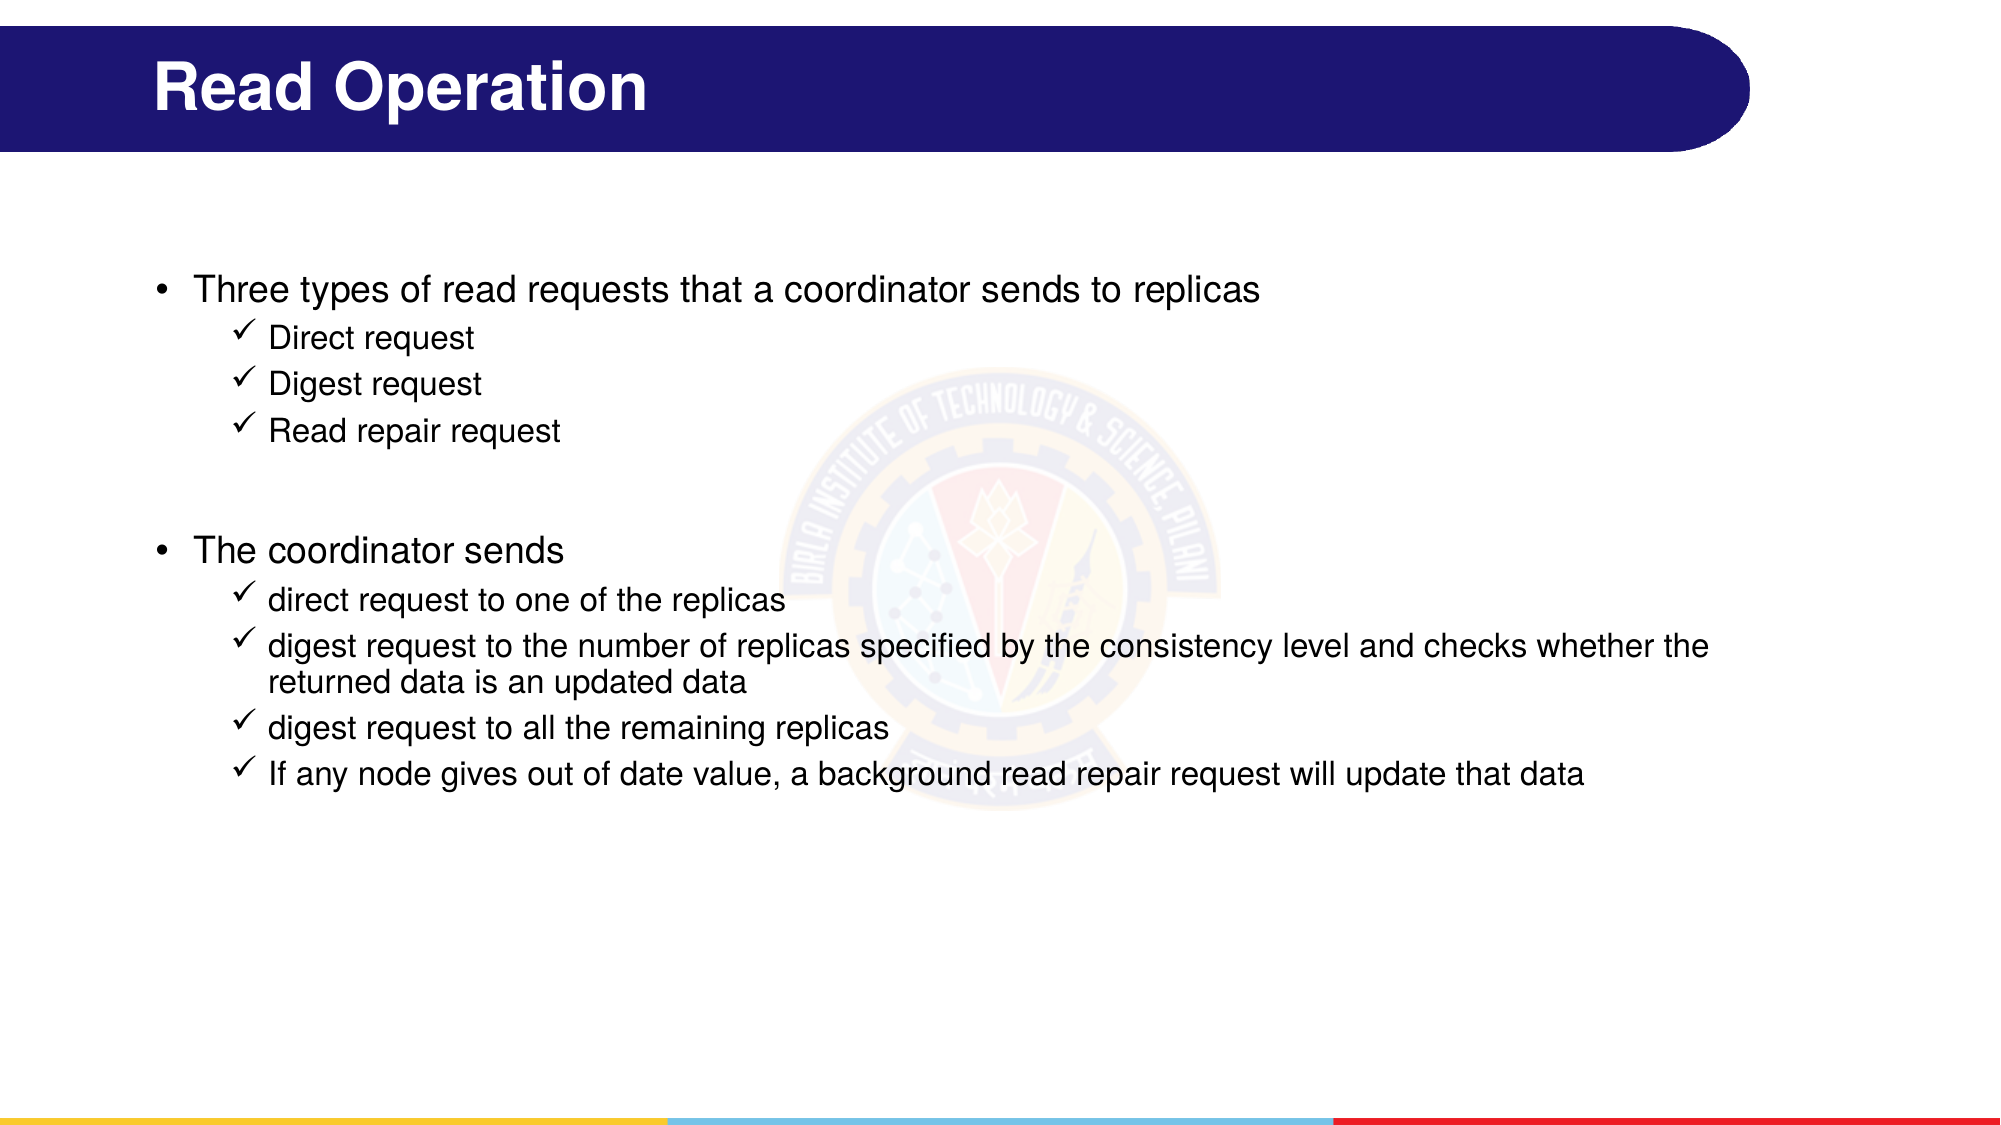

# Read Operation

Three types of read requests that a coordinator sends to replicas
Direct request
Digest request
Read repair request

The coordinator sends
direct request to one of the replicas
digest request to the number of replicas specified by the consistency level and checks whether the returned data is an updated data
digest request to all the remaining replicas
If any node gives out of date value, a background read repair request will update that data